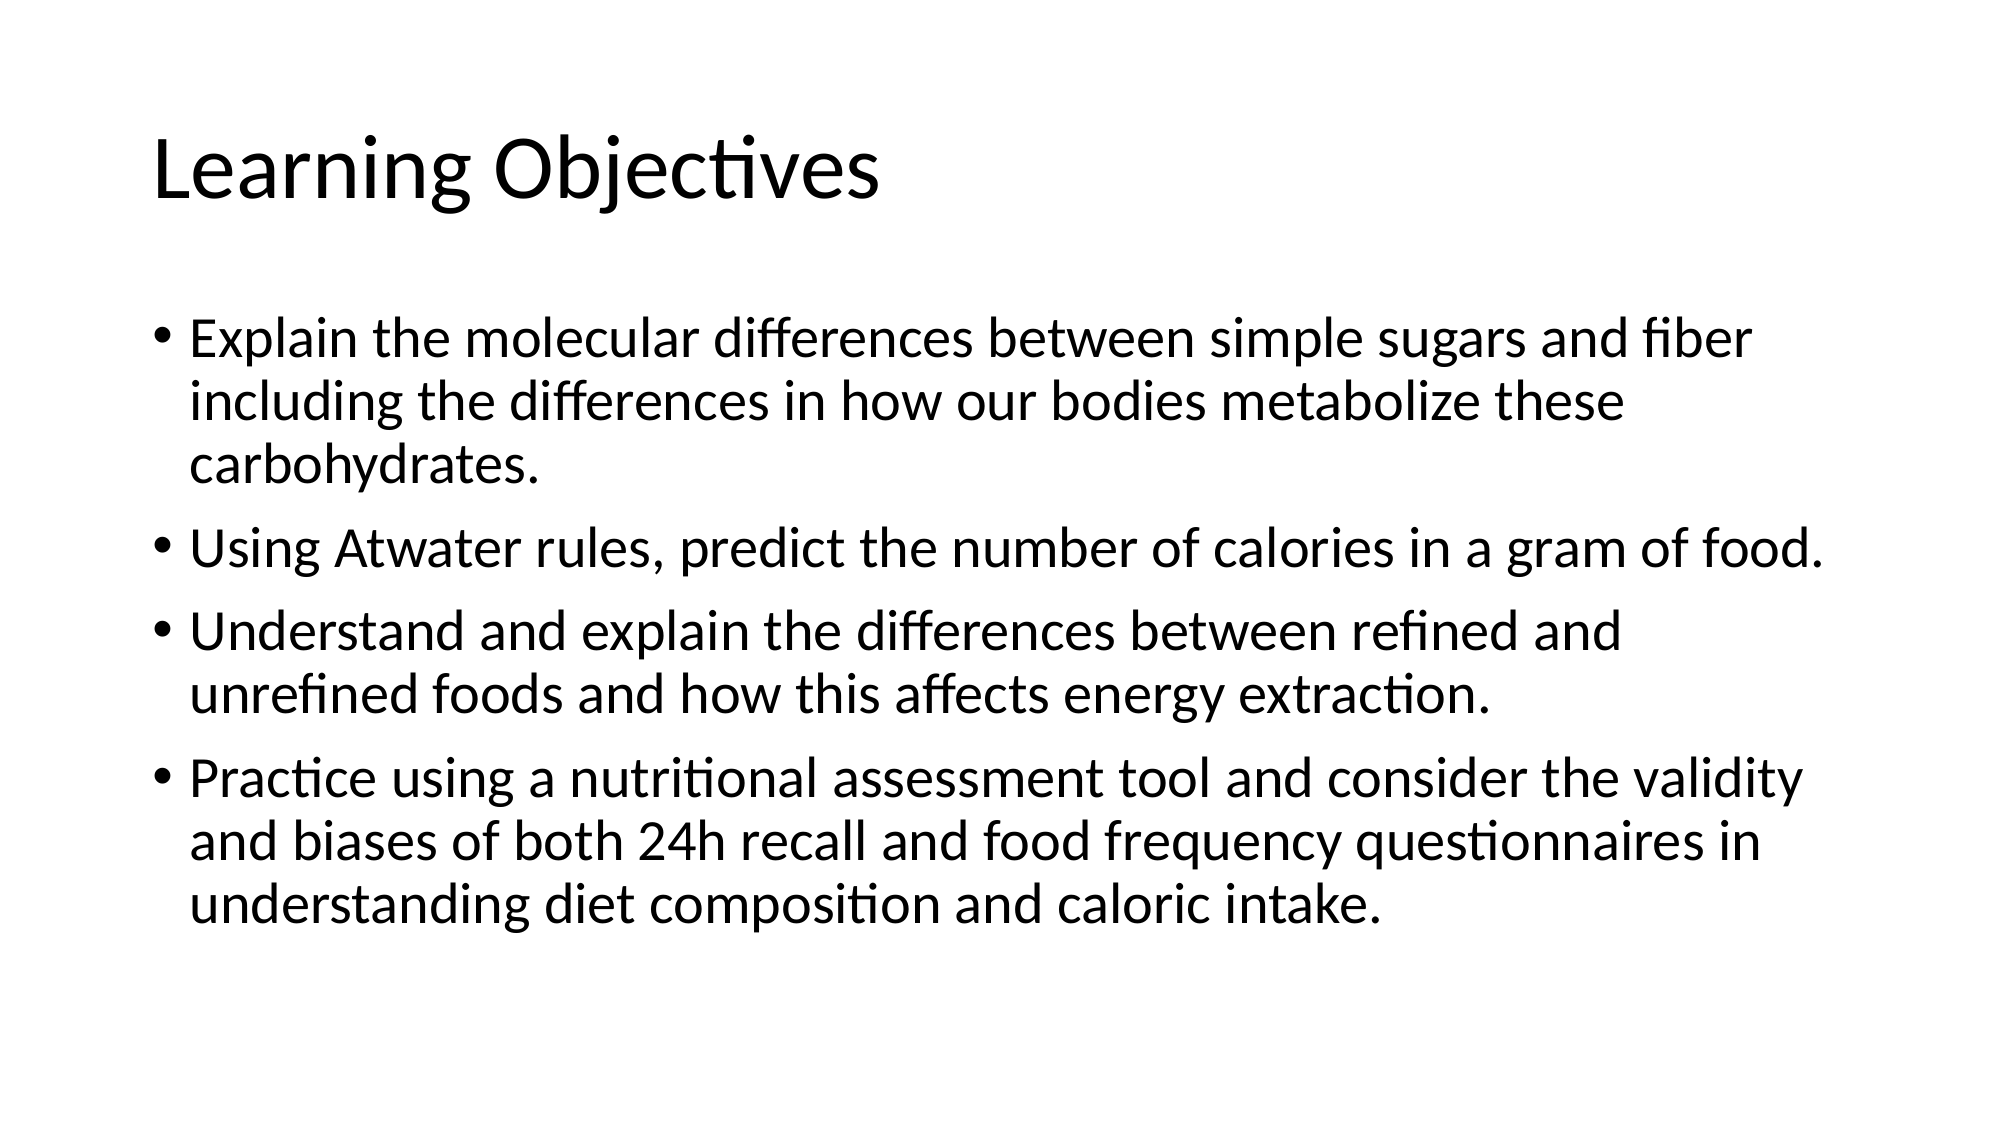

# Learning Objectives
Explain the molecular differences between simple sugars and fiber including the differences in how our bodies metabolize these carbohydrates.
Using Atwater rules, predict the number of calories in a gram of food.
Understand and explain the differences between refined and unrefined foods and how this affects energy extraction.
Practice using a nutritional assessment tool and consider the validity and biases of both 24h recall and food frequency questionnaires in understanding diet composition and caloric intake.